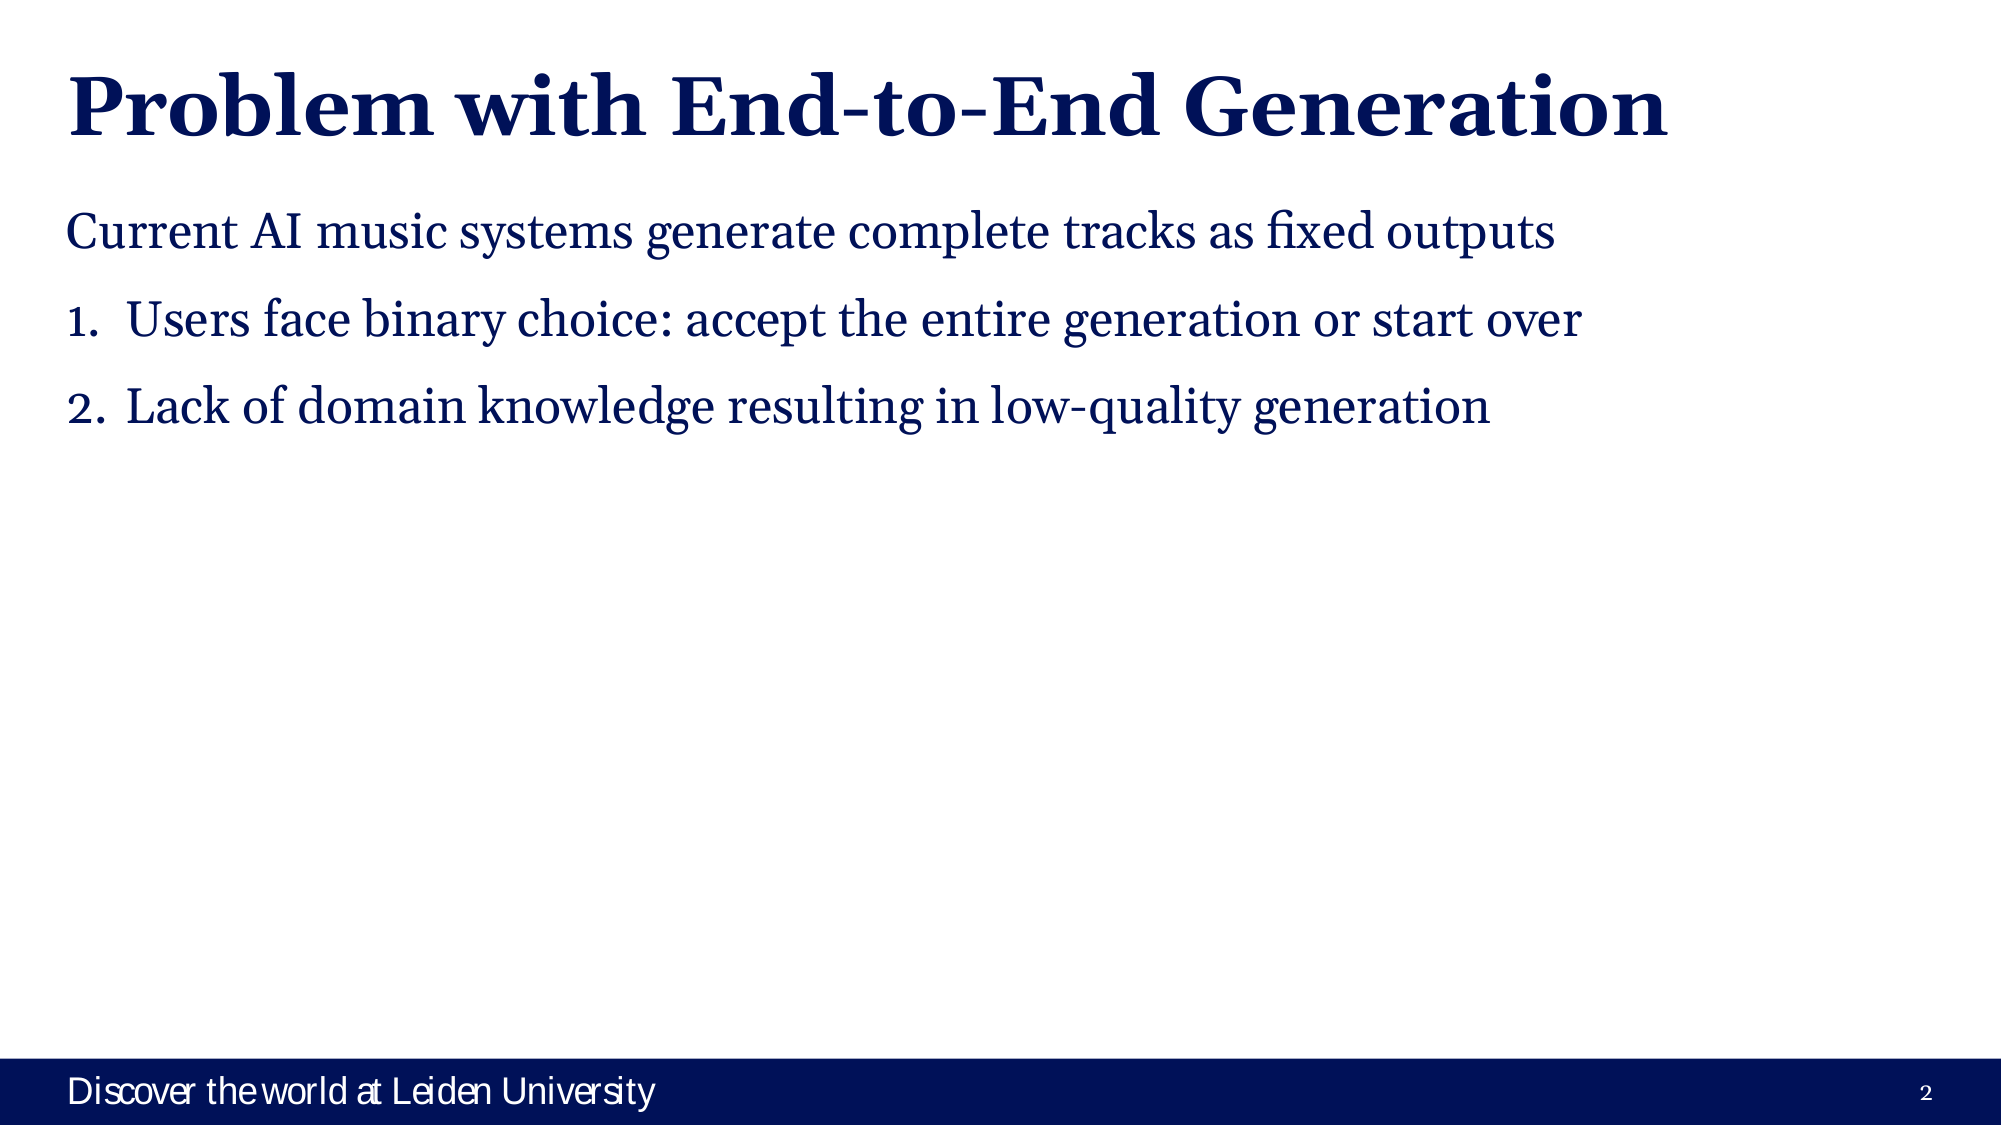

# Problem with End-to-End Generation
Current AI music systems generate complete tracks as fixed outputs
Users face binary choice: accept the entire generation or start over
Lack of domain knowledge resulting in low-quality generation
2